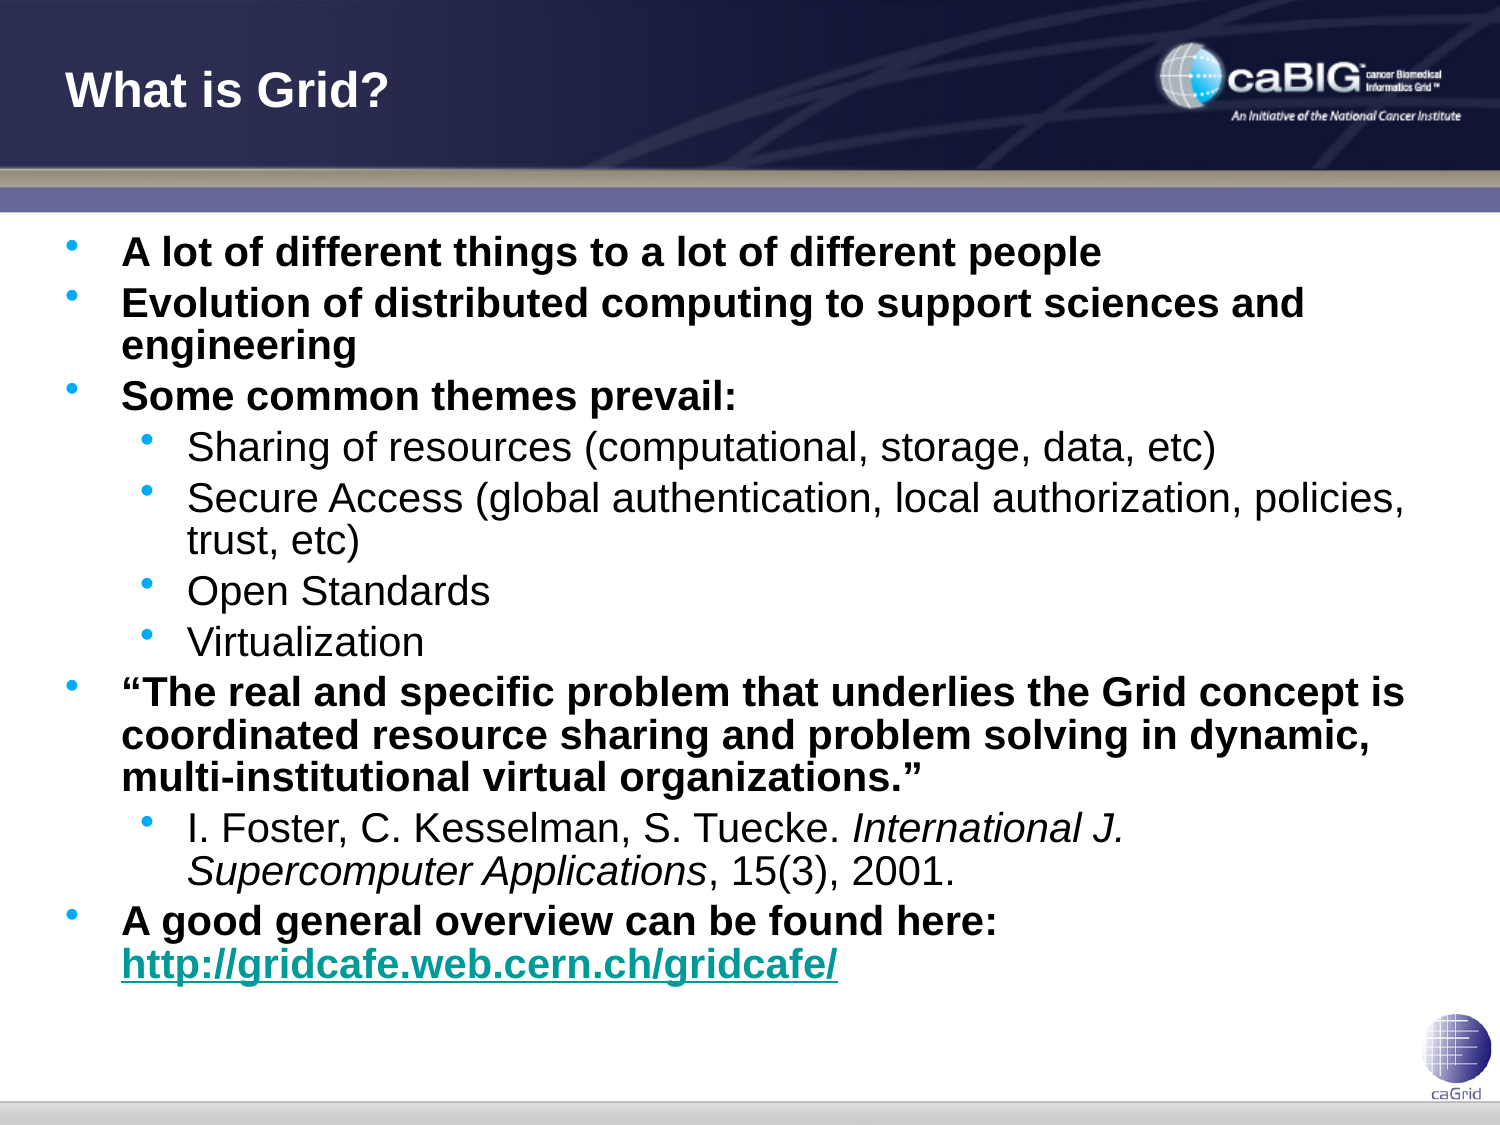

# What is Grid?
A lot of different things to a lot of different people
Evolution of distributed computing to support sciences and engineering
Some common themes prevail:
Sharing of resources (computational, storage, data, etc)
Secure Access (global authentication, local authorization, policies, trust, etc)
Open Standards
Virtualization
“The real and specific problem that underlies the Grid concept is coordinated resource sharing and problem solving in dynamic, multi-institutional virtual organizations.”
I. Foster, C. Kesselman, S. Tuecke. International J. Supercomputer Applications, 15(3), 2001.
A good general overview can be found here: http://gridcafe.web.cern.ch/gridcafe/